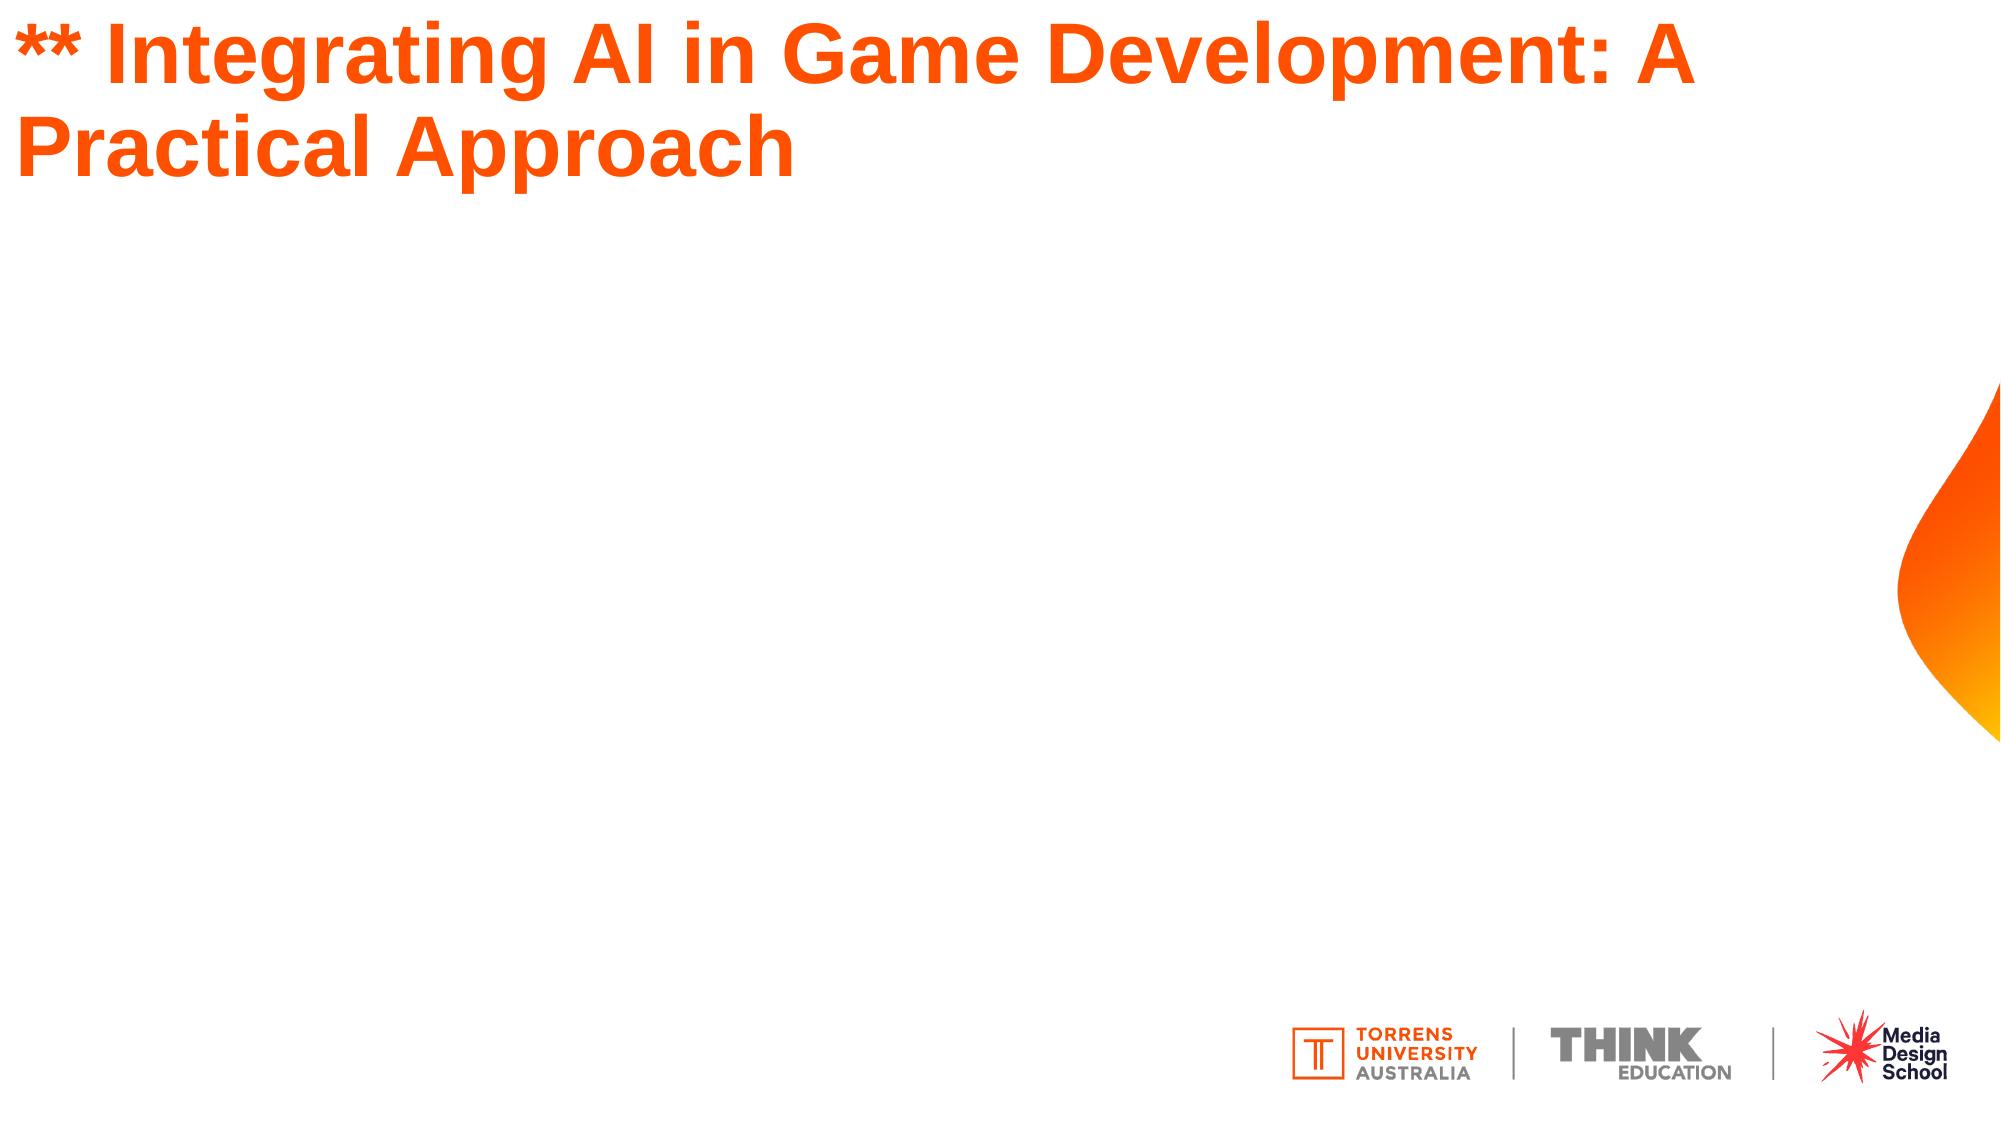

# ** Integrating AI in Game Development: A Practical Approach